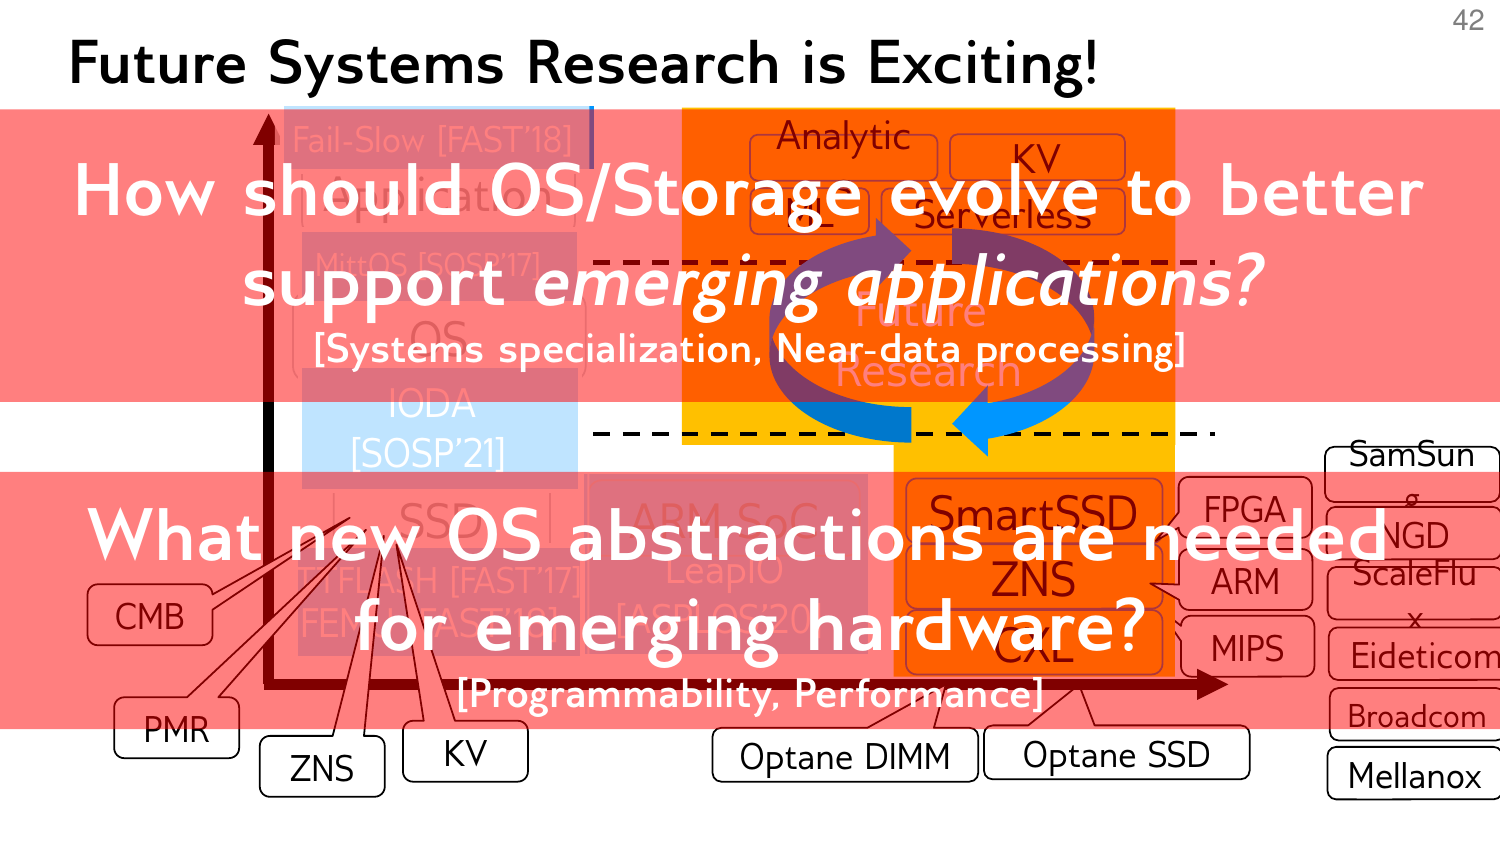

# Future Systems Research is Exciting!

Fail-Slow [FAST’18]

MittOS [SOSP’17]

ttFlash [FAST’17]
FEMU [FAST’18]

Future
Research
How should OS/Storage evolve to better support emerging applications?
[Systems specialization, Near-data processing]

KV
Analytics
ML
Serverless
Application
OS

SSD

   IODA
[SOSP’21]

SamSung
NGD
ScaleFlux
Eideticom
Broadcom
Mellanox

What new OS abstractions are needed
for emerging hardware?
[Programmability, Performance]

     LeapIO
 [ASPLOS’20]
FPGA
ARM
SmartSSD
ZNS
CXL
ARM SoC
CMB
PMR
KV
ZNS
MIPS
Optane SSD
Optane DIMM